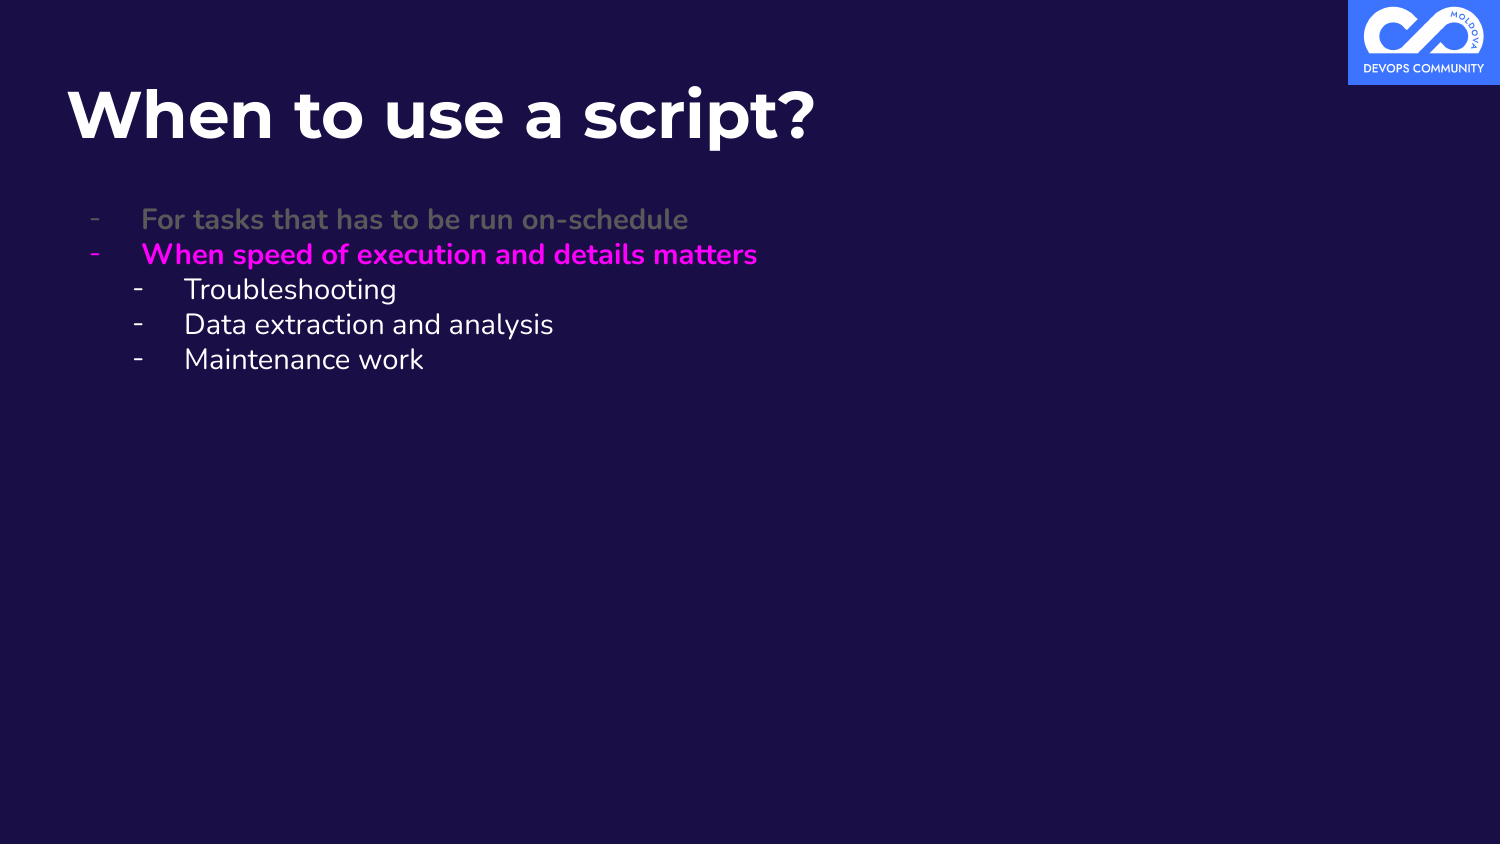

# When to use a script?
For tasks that has to be run on-schedule
When speed of execution and details matters
Troubleshooting
Data extraction and analysis
Maintenance work